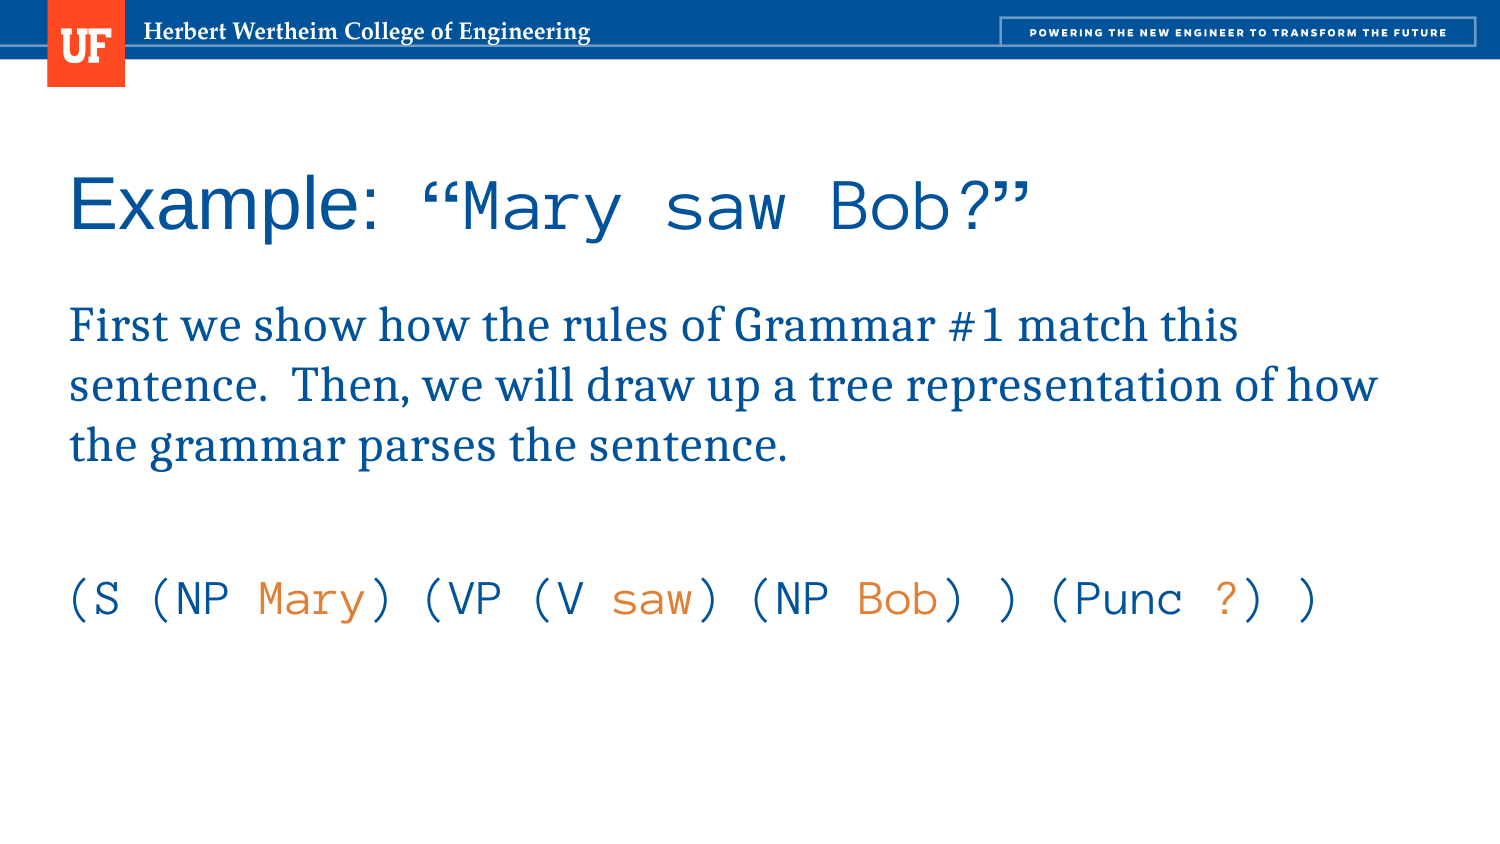

# Example:  “Mary saw Bob?”
First we show how the rules of Grammar #1 match this sentence.  Then, we will draw up a tree representation of how the grammar parses the sentence.

(S (NP Mary) (VP (V saw) (NP Bob) ) (Punc ?) )